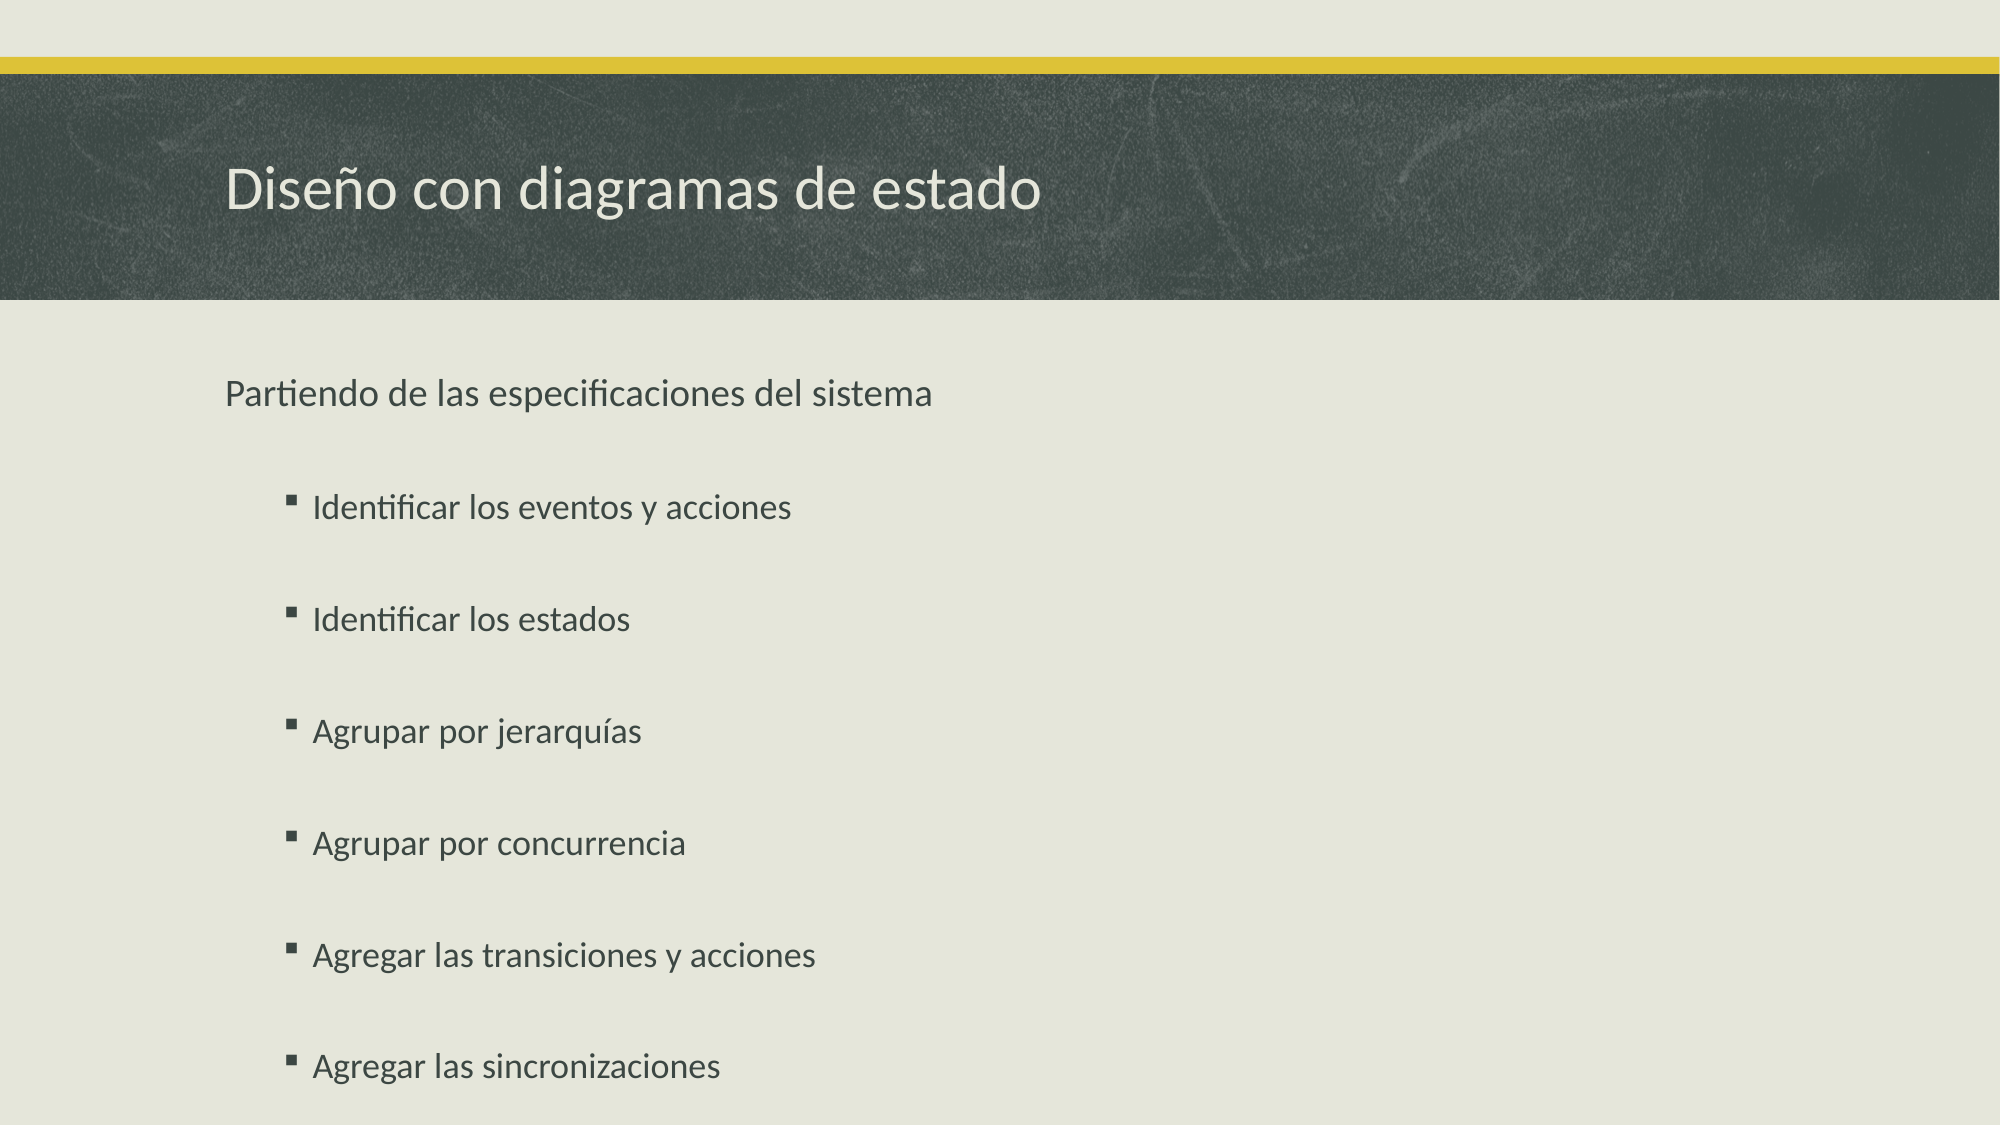

# Diseño con diagramas de estado
Partiendo de las especificaciones del sistema

Identificar los eventos y acciones

Identificar los estados

Agrupar por jerarquías

Agrupar por concurrencia

Agregar las transiciones y acciones

Agregar las sincronizaciones